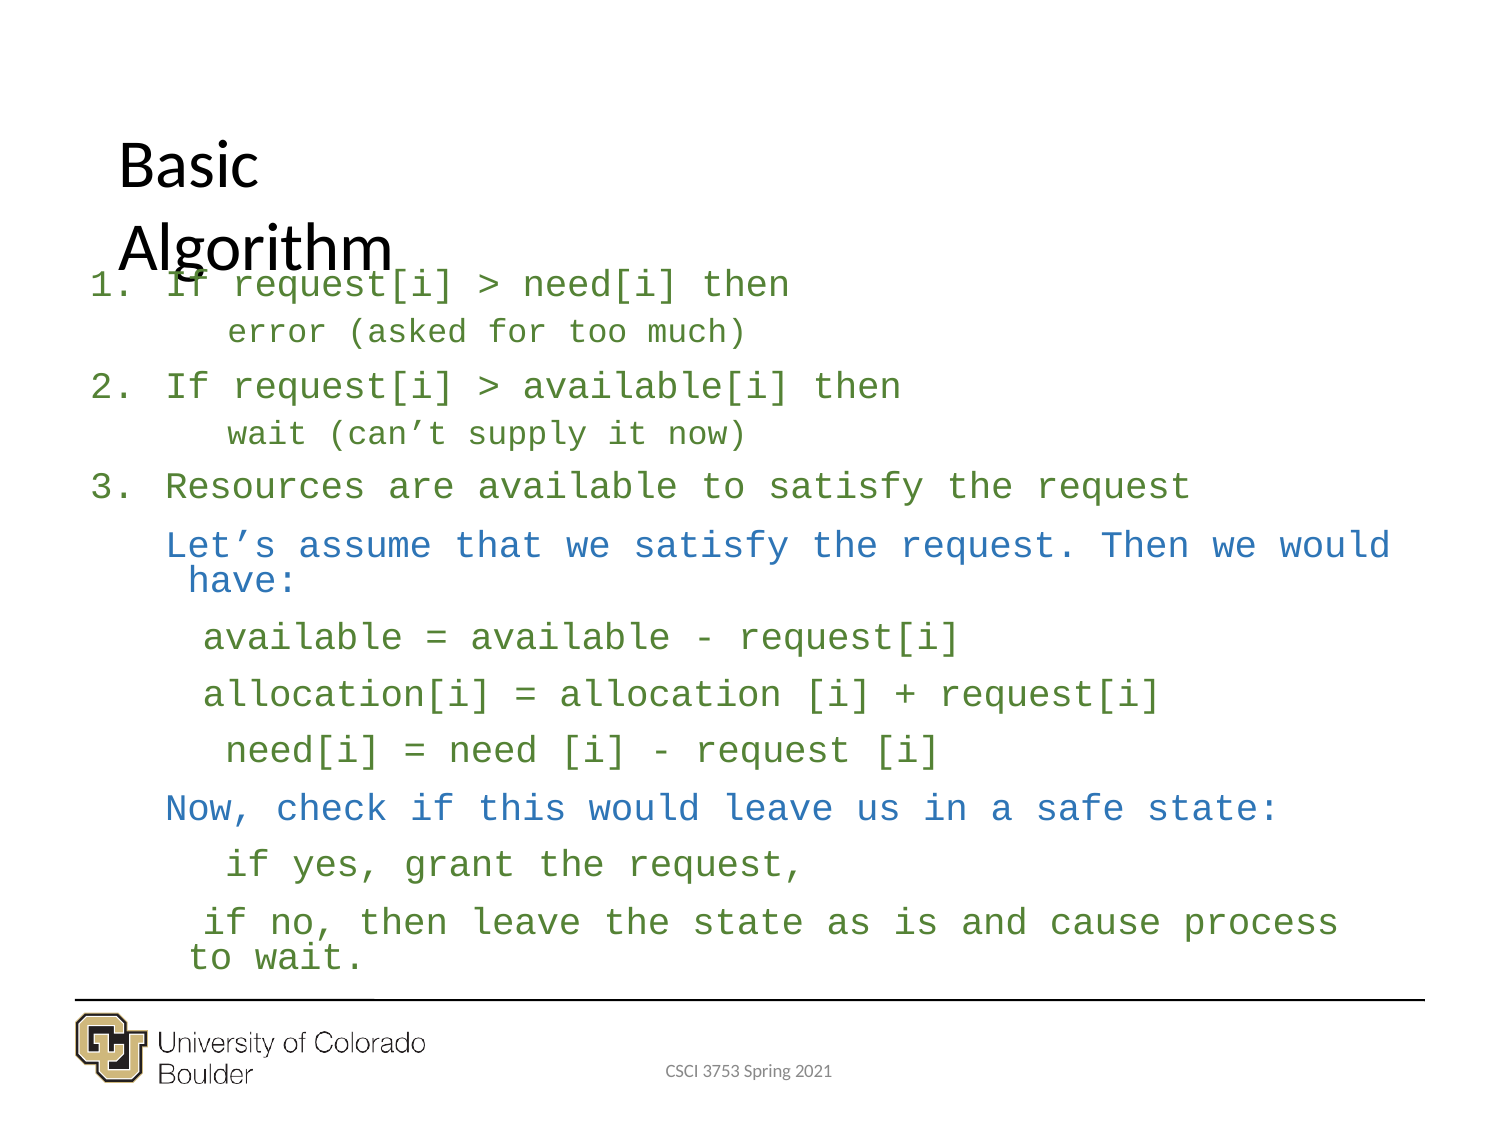

# Basic Algorithm
If request[i] > need[i] then
error (asked for too much)
If request[i] > available[i] then
wait (can’t supply it now)
Resources are available to satisfy the request
Let’s assume that we satisfy the request. Then we would  have:
available = available - request[i]  allocation[i] = allocation [i] + request[i]  need[i] = need [i] - request [i]
Now, check if this would leave us in a safe state:  if yes, grant the request,
if no, then leave the state as is and cause process  to wait.
CSCI 3753 Spring 2021